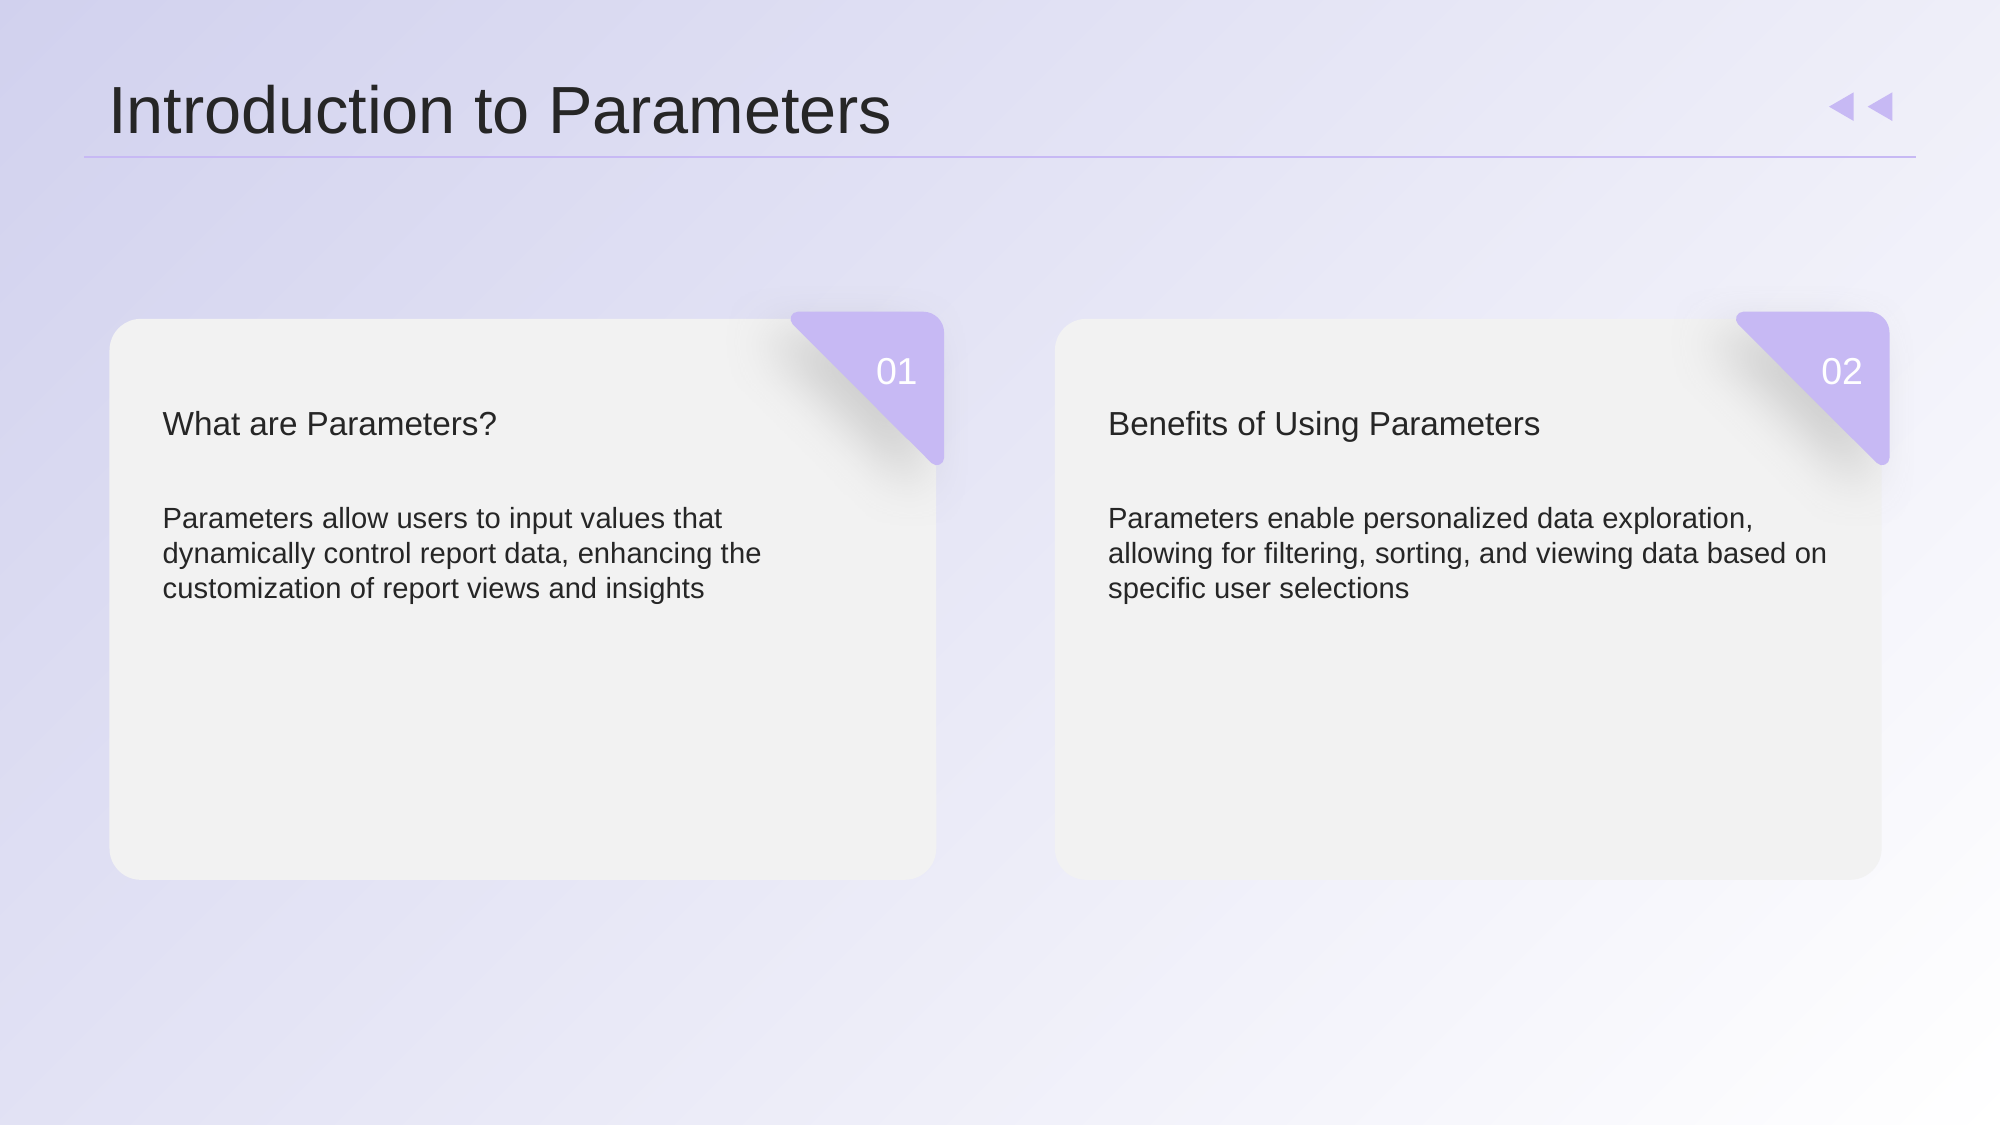

Introduction to Parameters

01
02
What are Parameters?
Benefits of Using Parameters
Parameters allow users to input values that dynamically control report data, enhancing the customization of report views and insights
Parameters enable personalized data exploration, allowing for filtering, sorting, and viewing data based on specific user selections